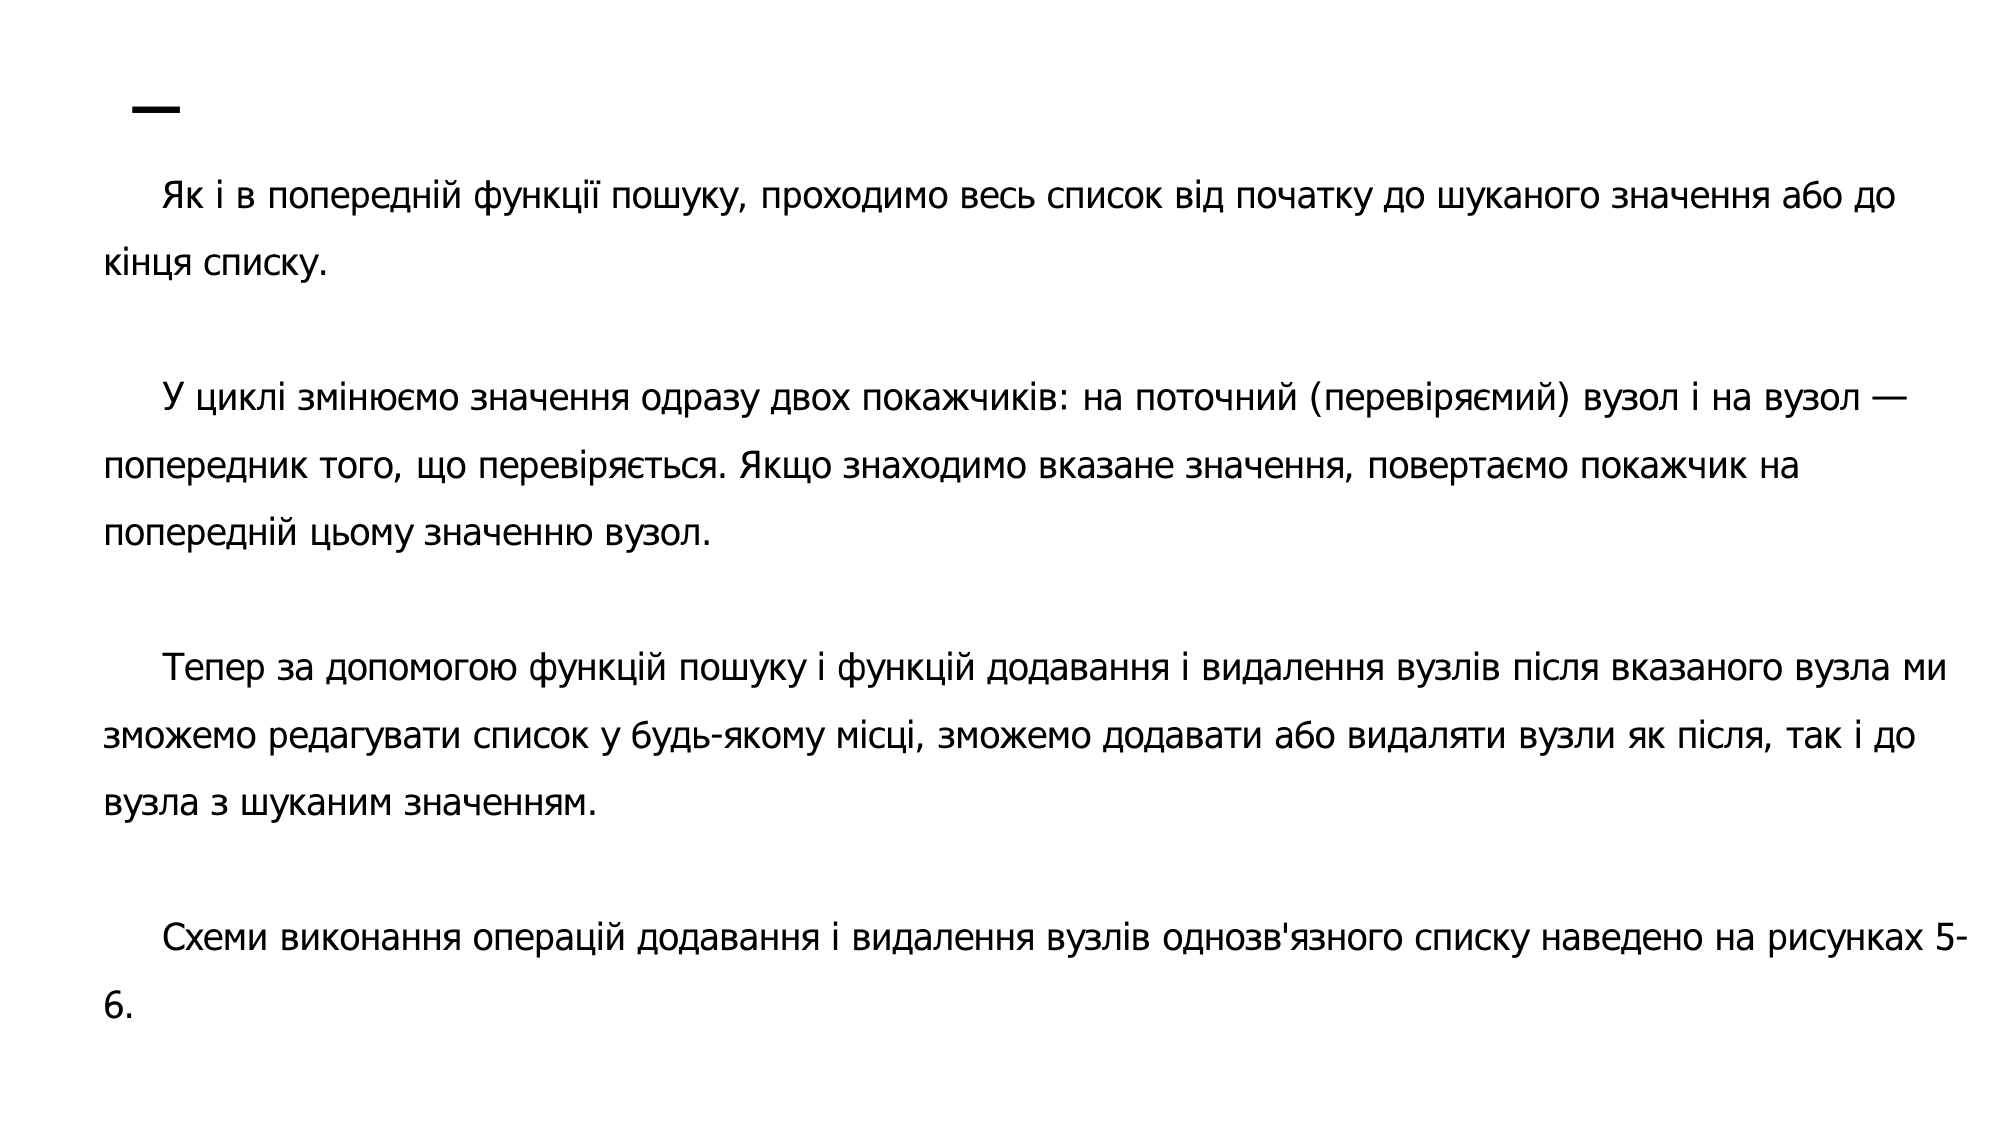

# _
Як і в попередній функції пошуку, проходимо весь список від початку до шуканого значення або до кінця списку.

У циклі змінюємо значення одразу двох покажчиків: на поточний (перевіряємий) вузол і на вузол — попередник того, що перевіряється. Якщо знаходимо вказане значення, повертаємо покажчик на попередній цьому значенню вузол.

Тепер за допомогою функцій пошуку і функцій додавання і видалення вузлів після вказаного вузла ми зможемо редагувати список у будь-якому місці, зможемо додавати або видаляти вузли як після, так і до вузла з шуканим значенням.

Схеми виконання операцій додавання і видалення вузлів однозв'язного списку наведено на рисунках 5-6.